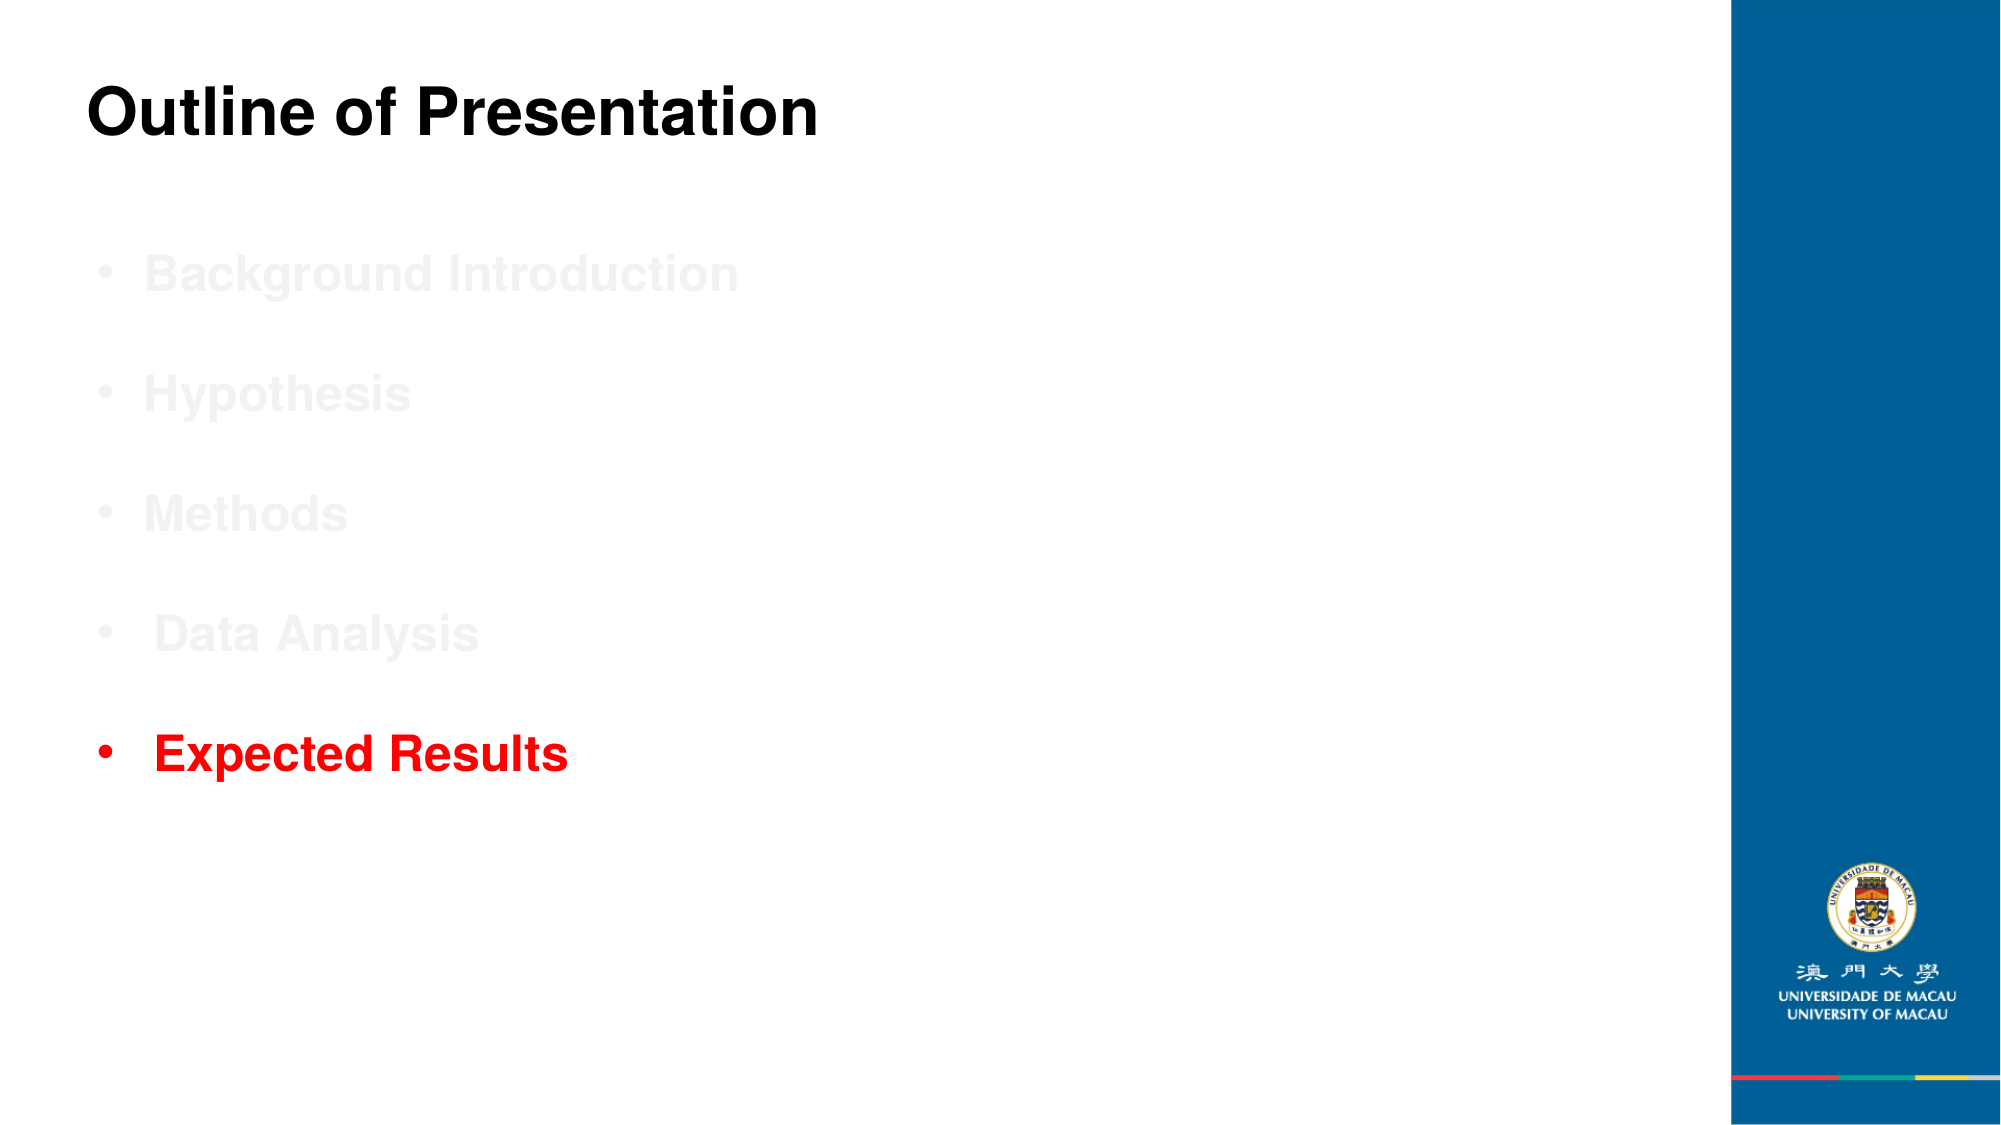

Outline of Presentation
Background Introduction

Hypothesis

Methods

Data Analysis

Expected Results